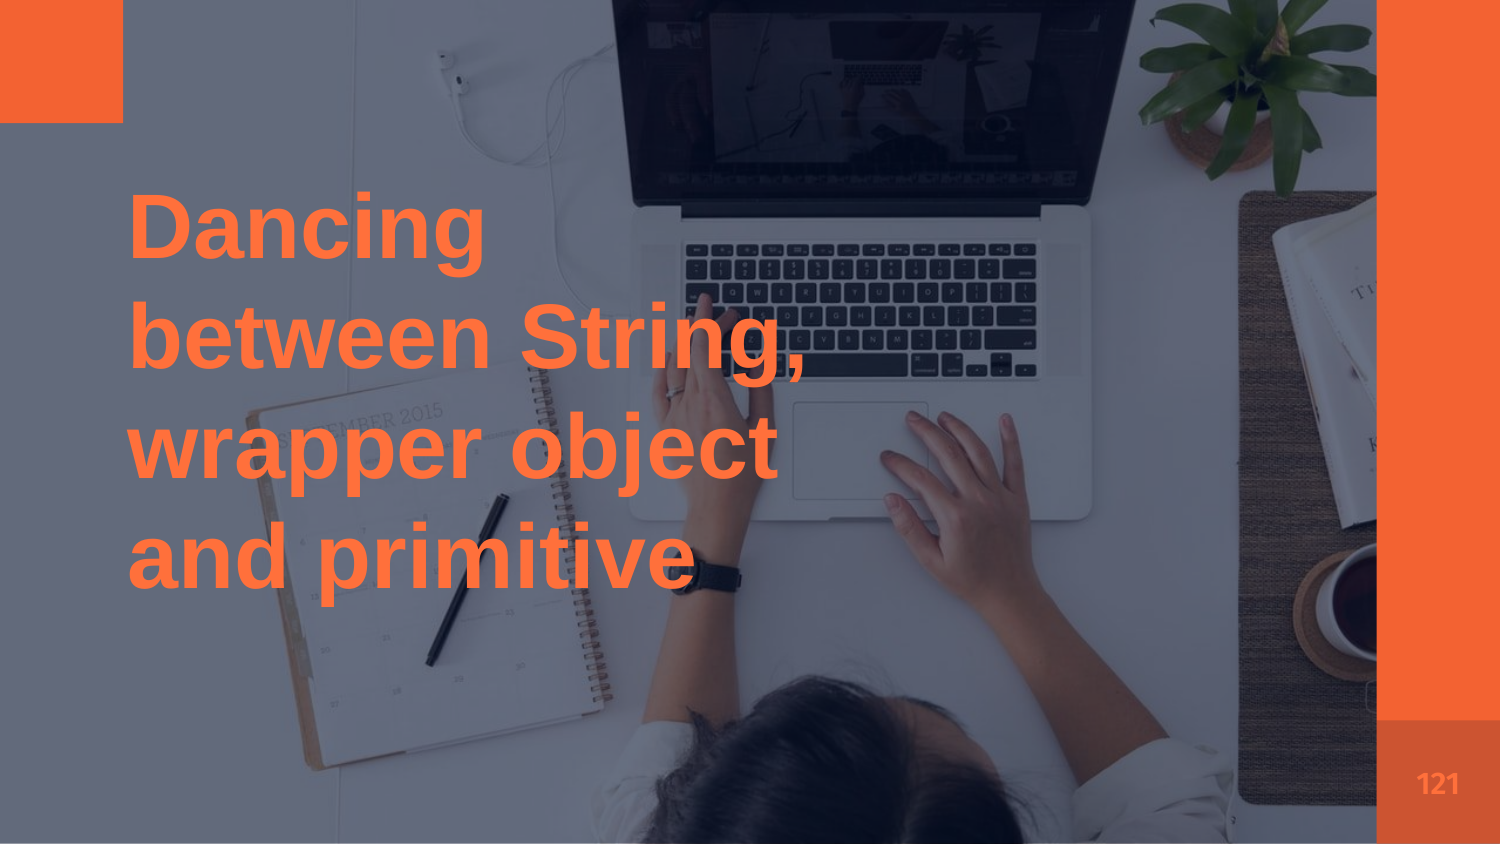

Dancing between String, wrapper object and primitive
121